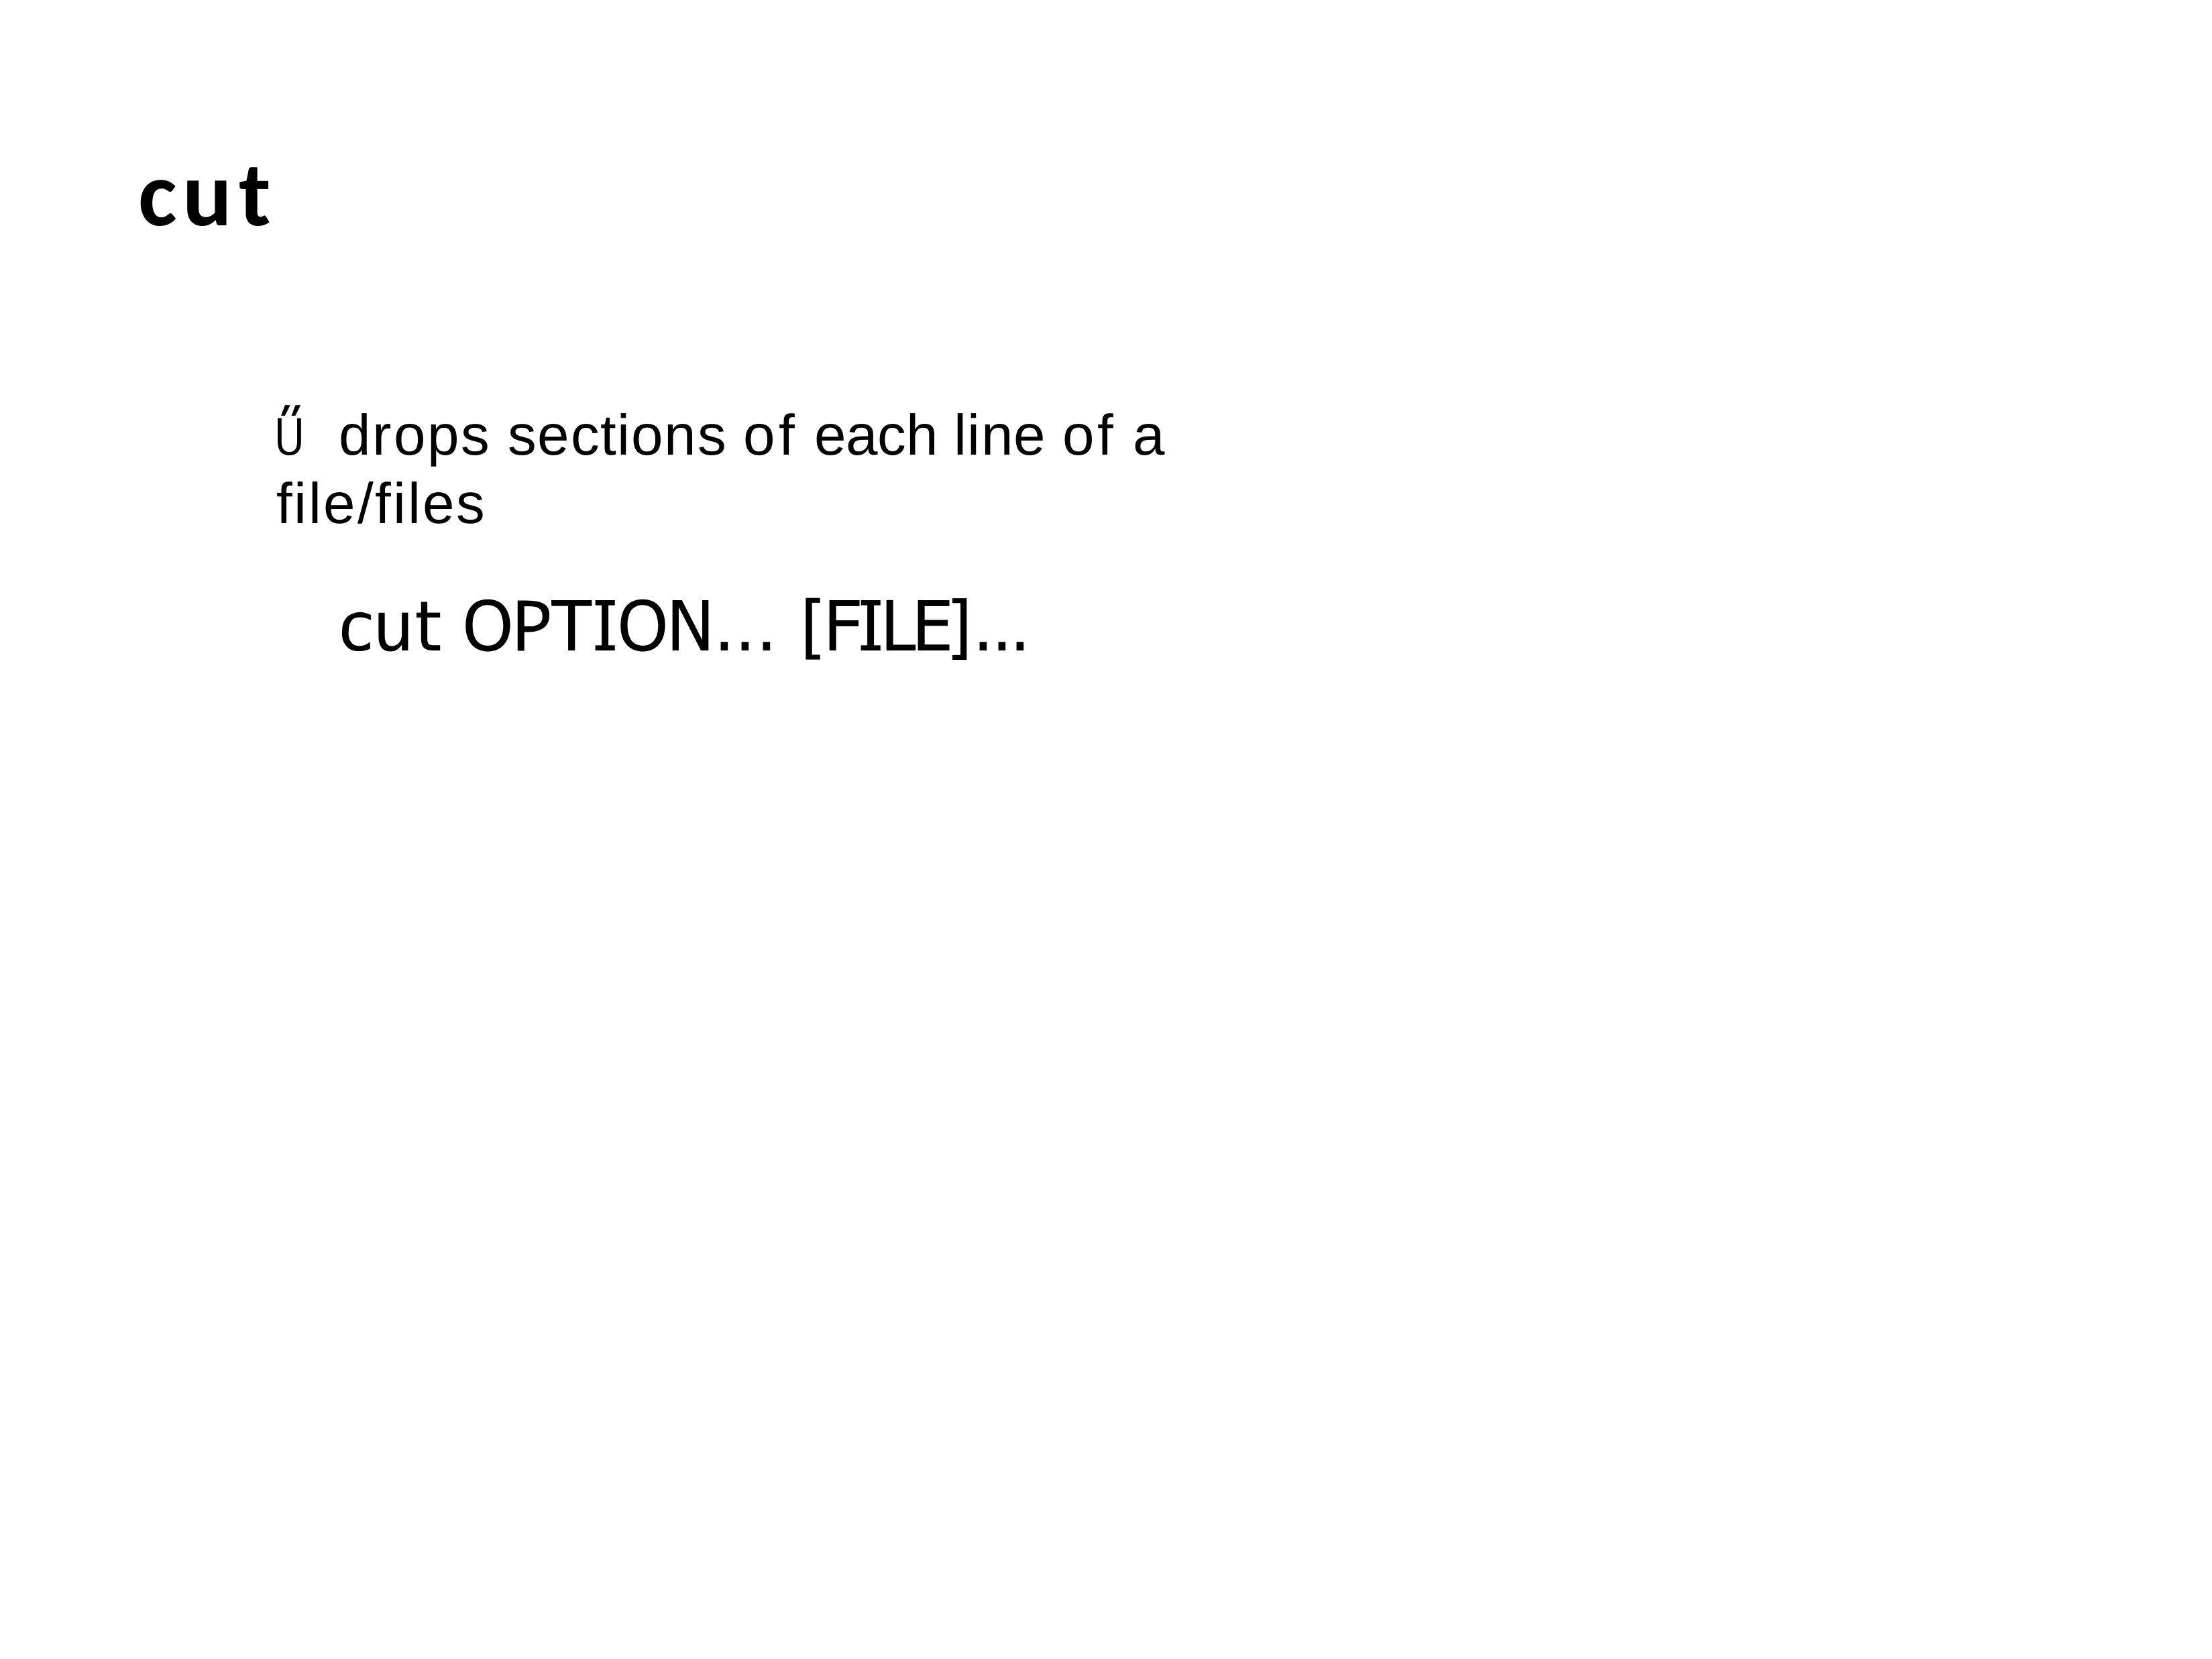

cut

Ű drops sections of each line of a file/files
cut OPTION... [FILE]...